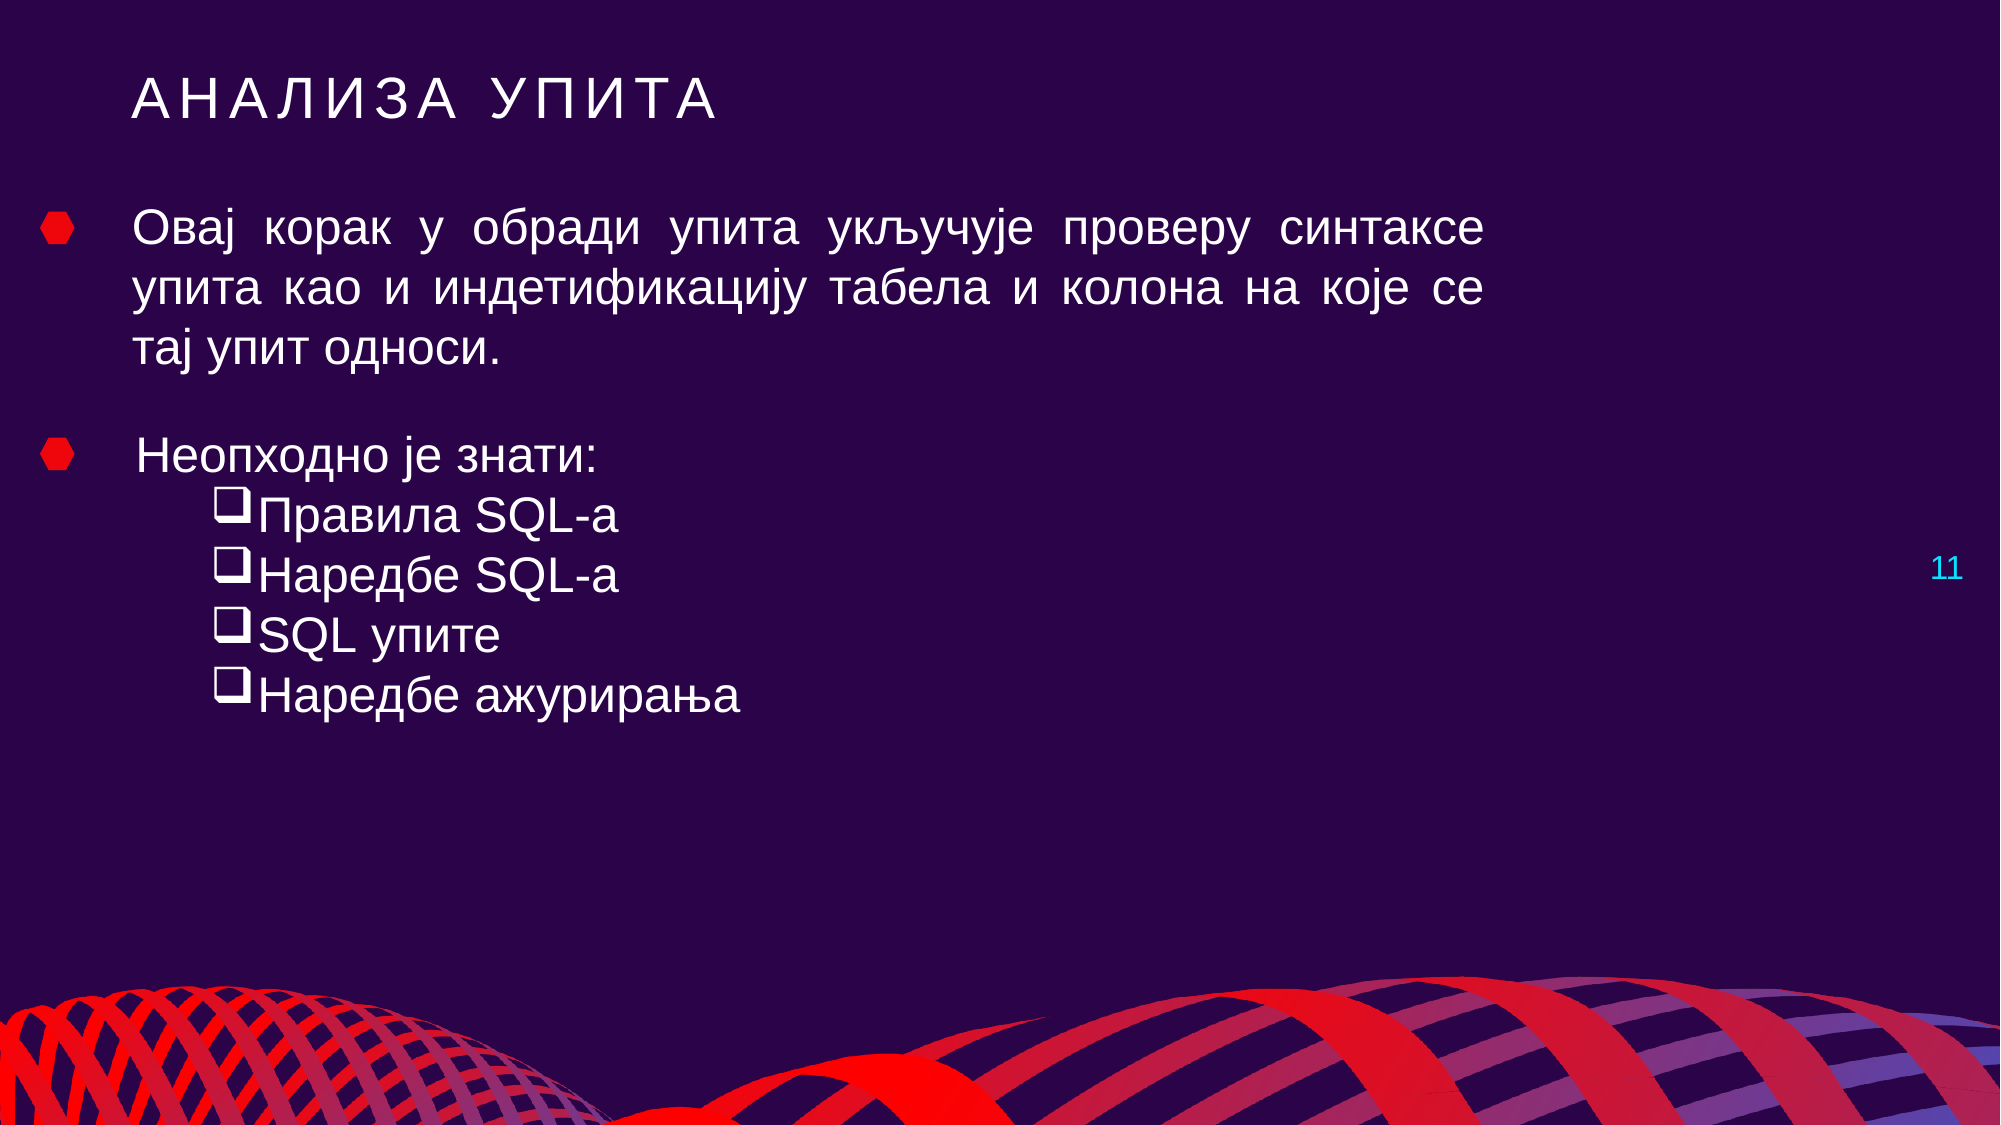

# Анализа упита
Овај корак у обради упита укључује проверу синтаксе упита као и индетификацију табела и колона на које се тај упит односи.

Неопходно је знати:
Правила SQL-a
Наредбе SQL-a
SQL упите
Наредбе ажурирања

11